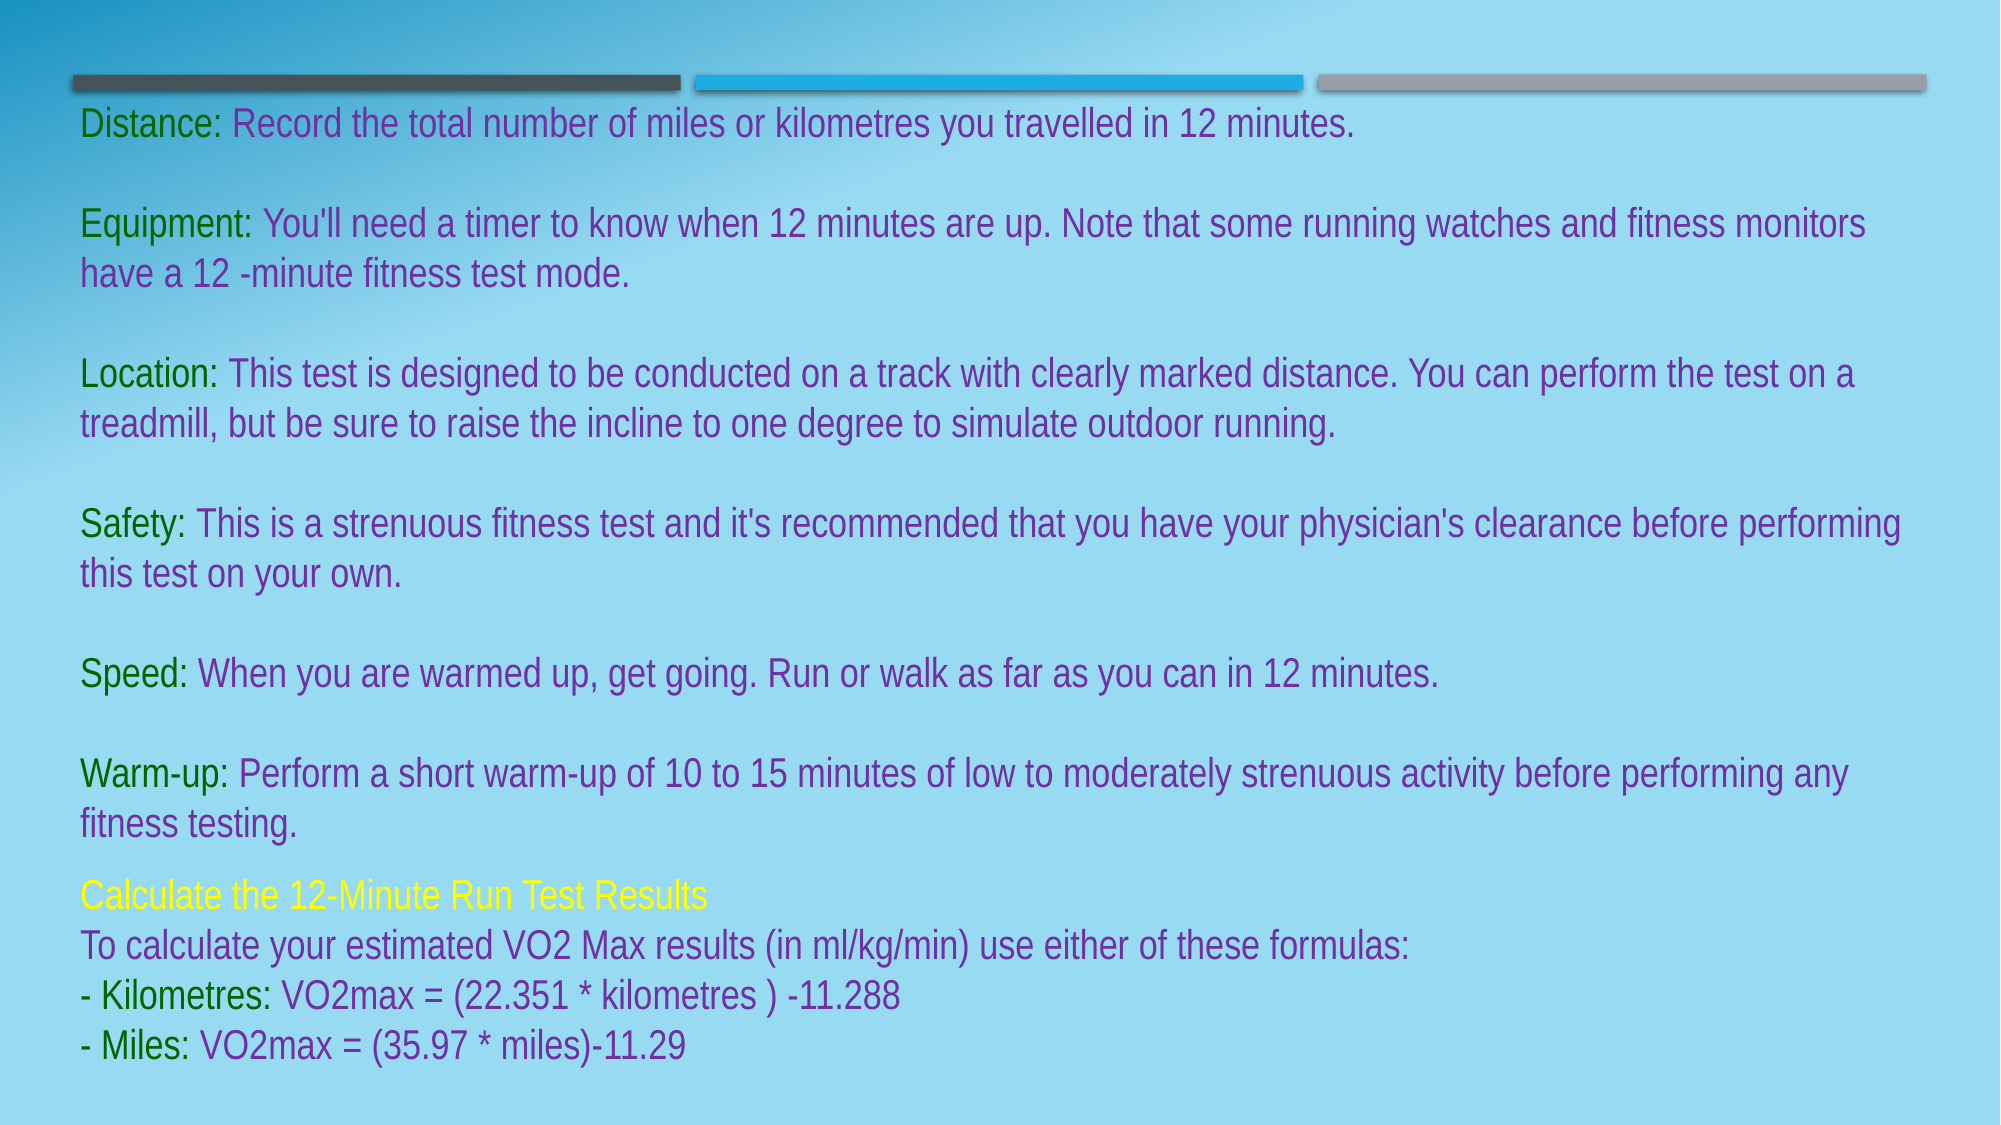

Distance: Record the total number of miles or kilometres you travelled in 12 minutes.

Equipment: You'll need a timer to know when 12 minutes are up. Note that some running watches and fitness monitors have a 12 -minute fitness test mode.

Location: This test is designed to be conducted on a track with clearly marked distance. You can perform the test on a treadmill, but be sure to raise the incline to one degree to simulate outdoor running.

Safety: This is a strenuous fitness test and it's recommended that you have your physician's clearance before performing this test on your own.

Speed: When you are warmed up, get going. Run or walk as far as you can in 12 minutes.

Warm-up: Perform a short warm-up of 10 to 15 minutes of low to moderately strenuous activity before performing any fitness testing.
Calculate the 12-Minute Run Test Results
To calculate your estimated VO2 Max results (in ml/kg/min) use either of these formulas:
- Kilometres: VO2max = (22.351 * kilometres ) -11.288
- Miles: VO2max = (35.97 * miles)-11.29